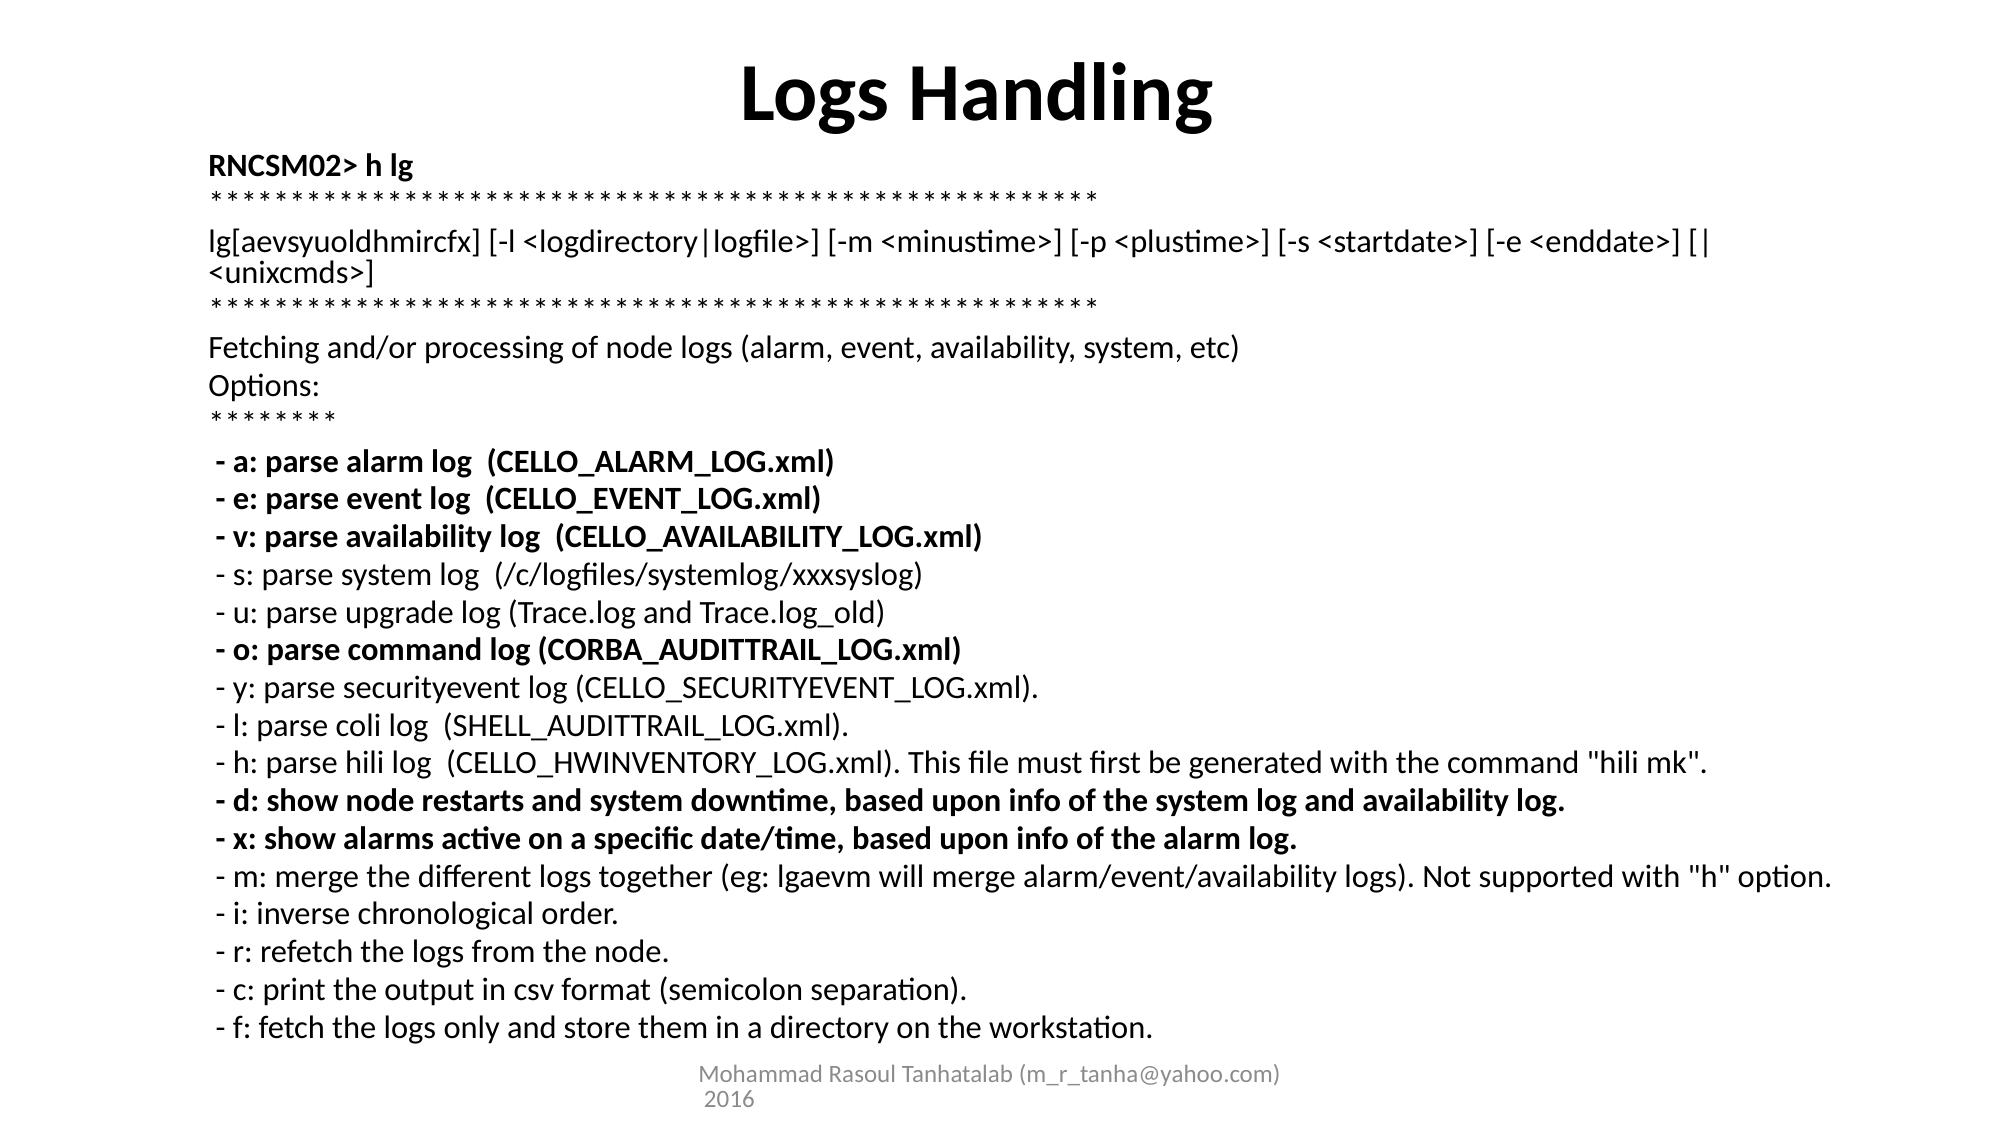

# Logs Handling
	RNCSM02> h lg
	*******************************************************
	lg[aevsyuoldhmircfx] [-l <logdirectory|logfile>] [-m <minustime>] [-p <plustime>] [-s <startdate>] [-e <enddate>] [|<unixcmds>]
	*******************************************************
	Fetching and/or processing of node logs (alarm, event, availability, system, etc)
	Options:
	********
	 - a: parse alarm log  (CELLO_ALARM_LOG.xml)
	 - e: parse event log  (CELLO_EVENT_LOG.xml)
	 - v: parse availability log  (CELLO_AVAILABILITY_LOG.xml)
	 - s: parse system log  (/c/logfiles/systemlog/xxxsyslog)
	 - u: parse upgrade log (Trace.log and Trace.log_old)
	 - o: parse command log (CORBA_AUDITTRAIL_LOG.xml)
	 - y: parse securityevent log (CELLO_SECURITYEVENT_LOG.xml).
	 - l: parse coli log  (SHELL_AUDITTRAIL_LOG.xml).
	 - h: parse hili log  (CELLO_HWINVENTORY_LOG.xml). This file must first be generated with the command "hili mk".
	 - d: show node restarts and system downtime, based upon info of the system log and availability log.
	 - x: show alarms active on a specific date/time, based upon info of the alarm log.
	 - m: merge the different logs together (eg: lgaevm will merge alarm/event/availability logs). Not supported with "h" option.
	 - i: inverse chronological order.
	 - r: refetch the logs from the node.
	 - c: print the output in csv format (semicolon separation).
	 - f: fetch the logs only and store them in a directory on the workstation.

Mohammad Rasoul Tanhatalab (m_r_tanha@yahoo.com)    2016